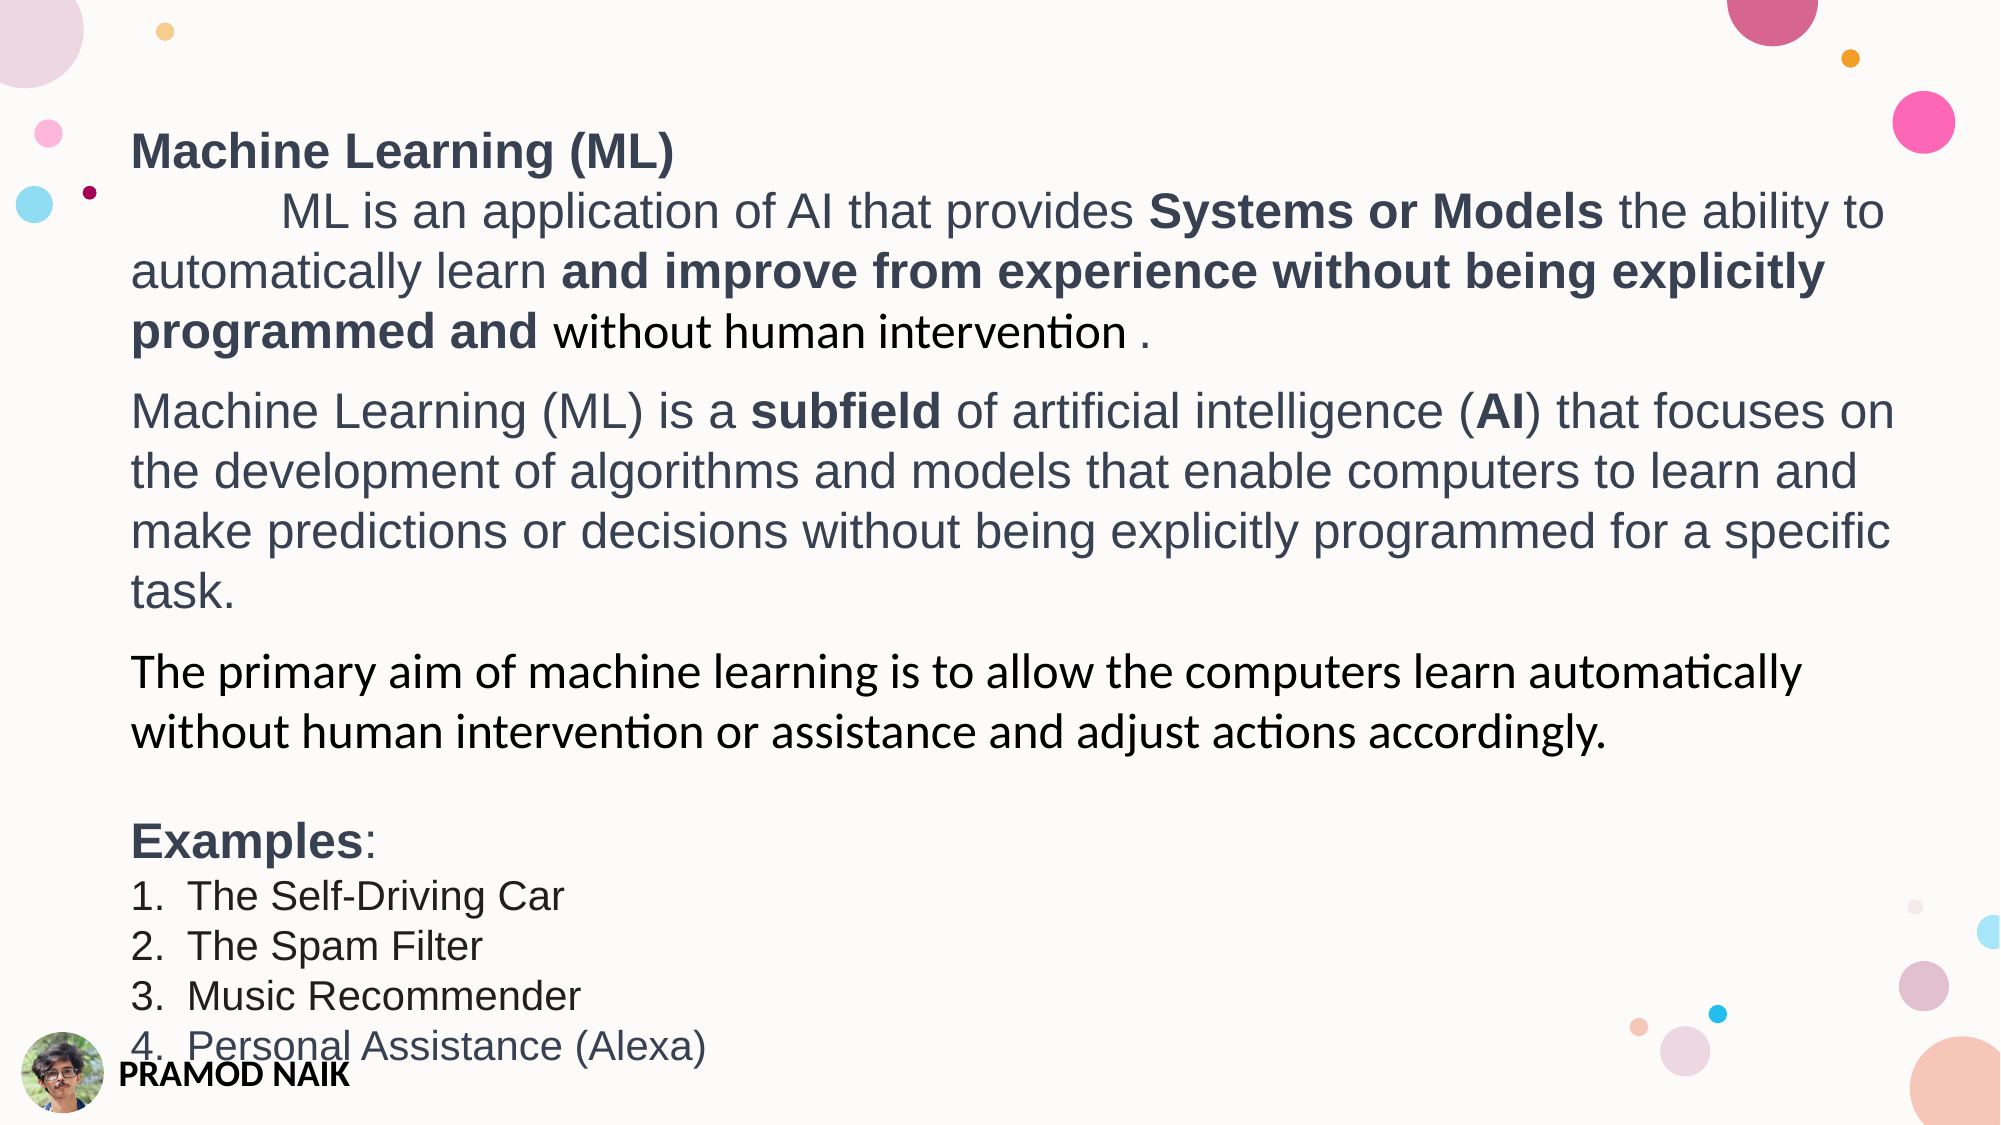

Machine Learning (ML)
	ML is an application of AI that provides Systems or Models the ability to automatically learn and improve from experience without being explicitly programmed and without human intervention .

Machine Learning (ML) is a subfield of artificial intelligence (AI) that focuses on the development of algorithms and models that enable computers to learn and make predictions or decisions without being explicitly programmed for a specific task.

The primary aim of machine learning is to allow the computers learn automatically without human intervention or assistance and adjust actions accordingly.

Examples:
The Self-Driving Car
The Spam Filter
Music Recommender
Personal Assistance (Alexa)